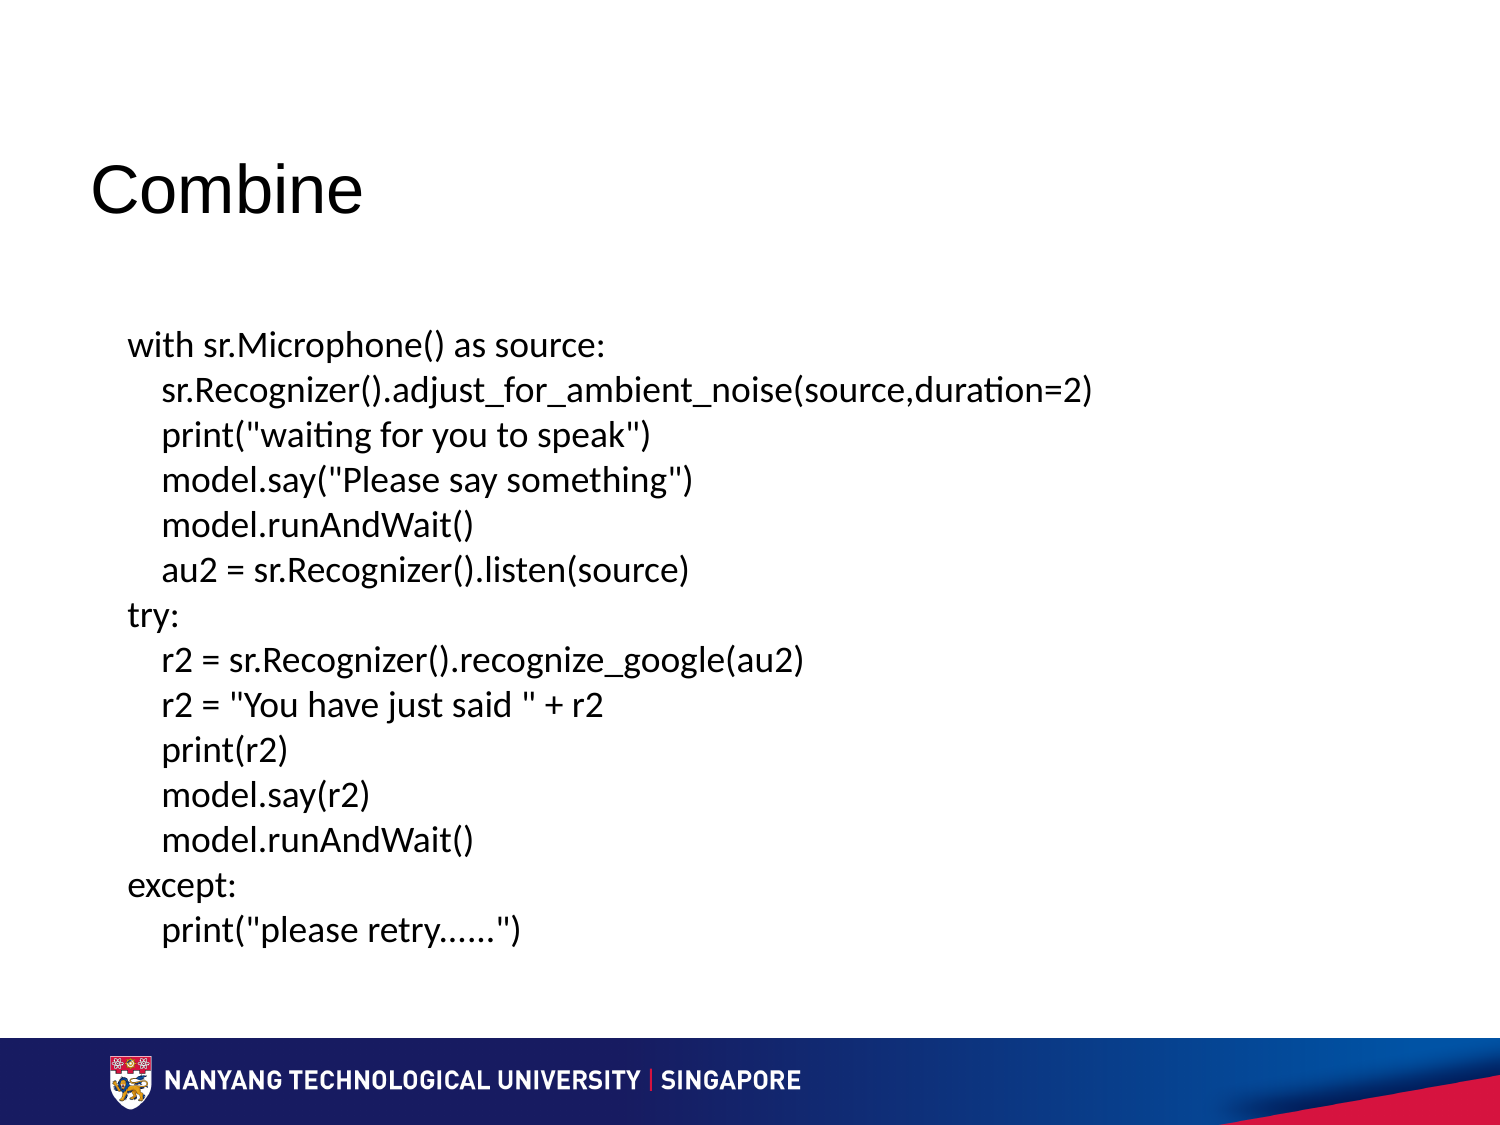

# Combine
with sr.Microphone() as source:
    sr.Recognizer().adjust_for_ambient_noise(source,duration=2)
    print("waiting for you to speak")
    model.say("Please say something")
    model.runAndWait()
    au2 = sr.Recognizer().listen(source)
try:
    r2 = sr.Recognizer().recognize_google(au2)
    r2 = "You have just said " + r2
    print(r2)
    model.say(r2)
    model.runAndWait()
except:
    print("please retry......")